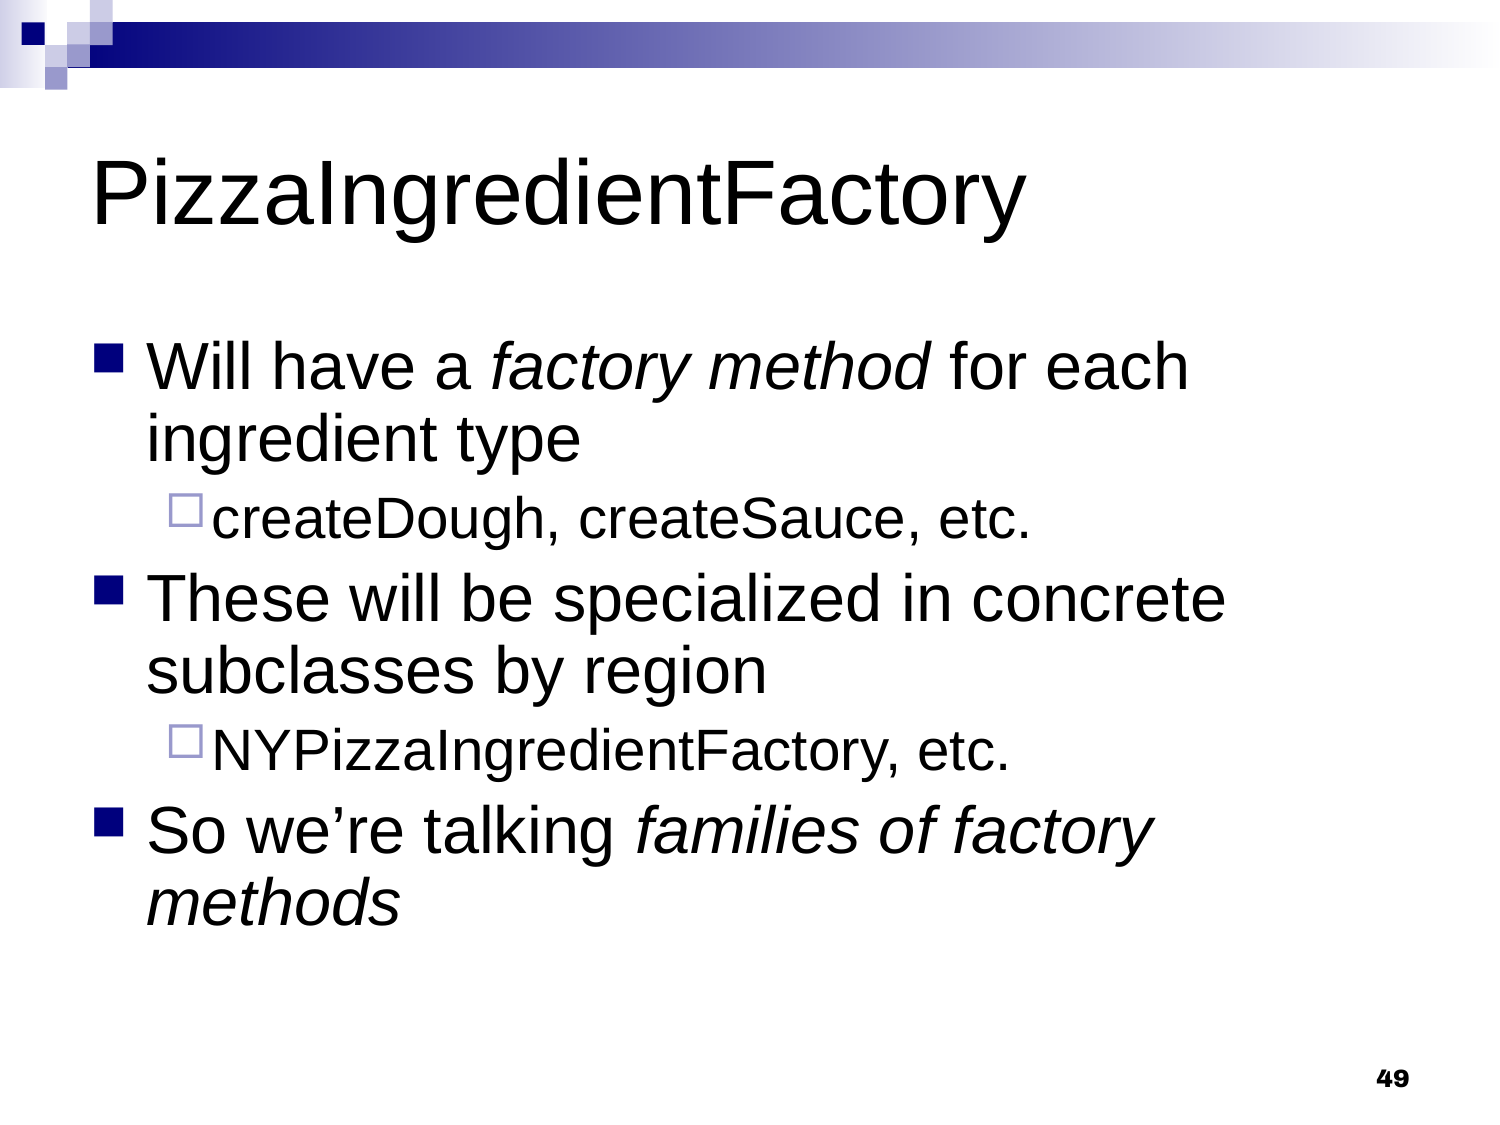

# PizzaIngredientFactory
Will have a factory method for each ingredient type
createDough, createSauce, etc.
These will be specialized in concrete subclasses by region
NYPizzaIngredientFactory, etc.
So we’re talking families of factory methods
49